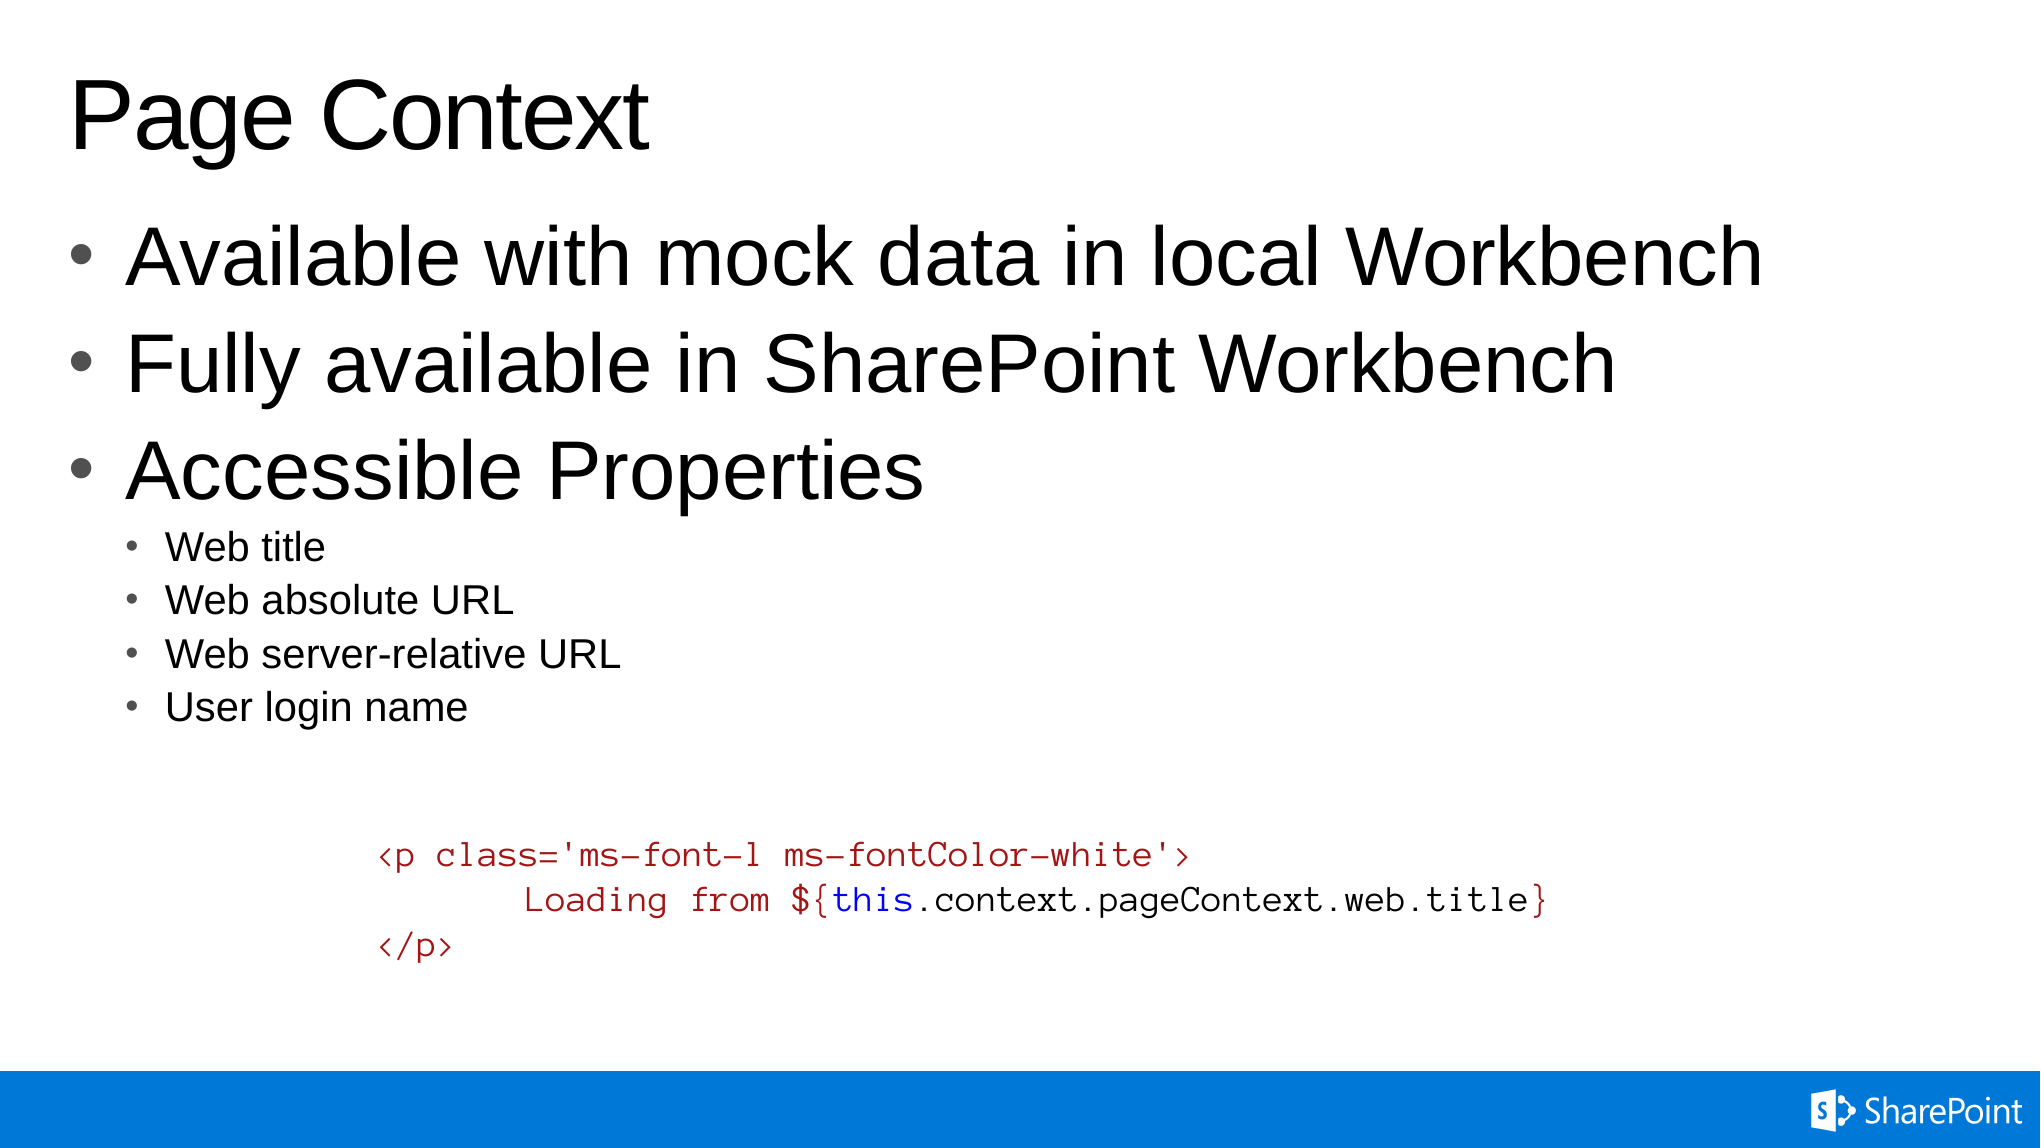

# Page Context
Available with mock data in local Workbench
Fully available in SharePoint Workbench
Accessible Properties
Web title
Web absolute URL
Web server-relative URL
User login name
<p class='ms-font-l ms-fontColor-white'>
	Loading from ${this.context.pageContext.web.title}
</p>